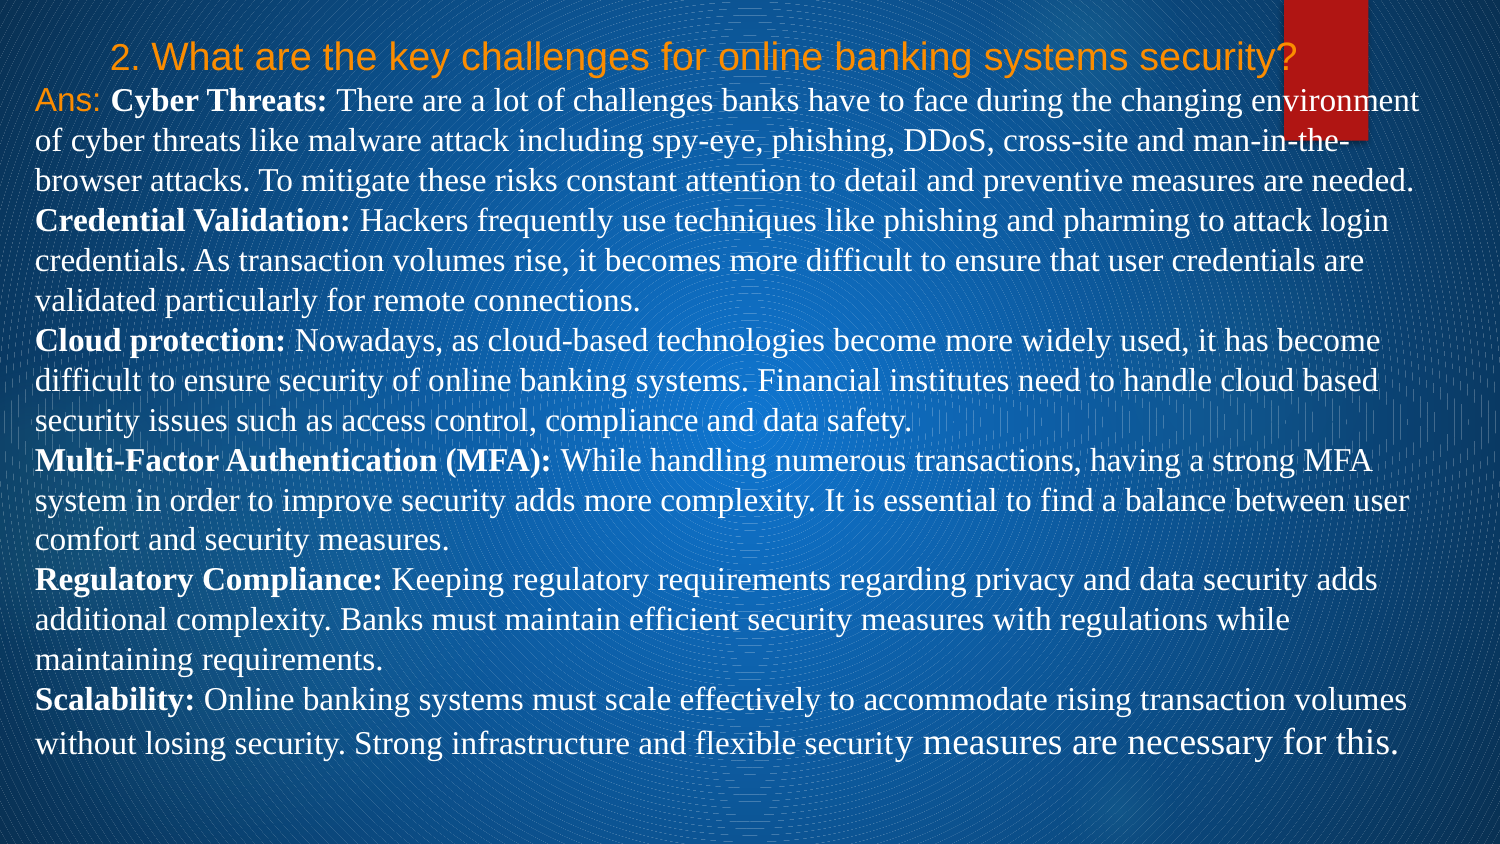

2. What are the key challenges for online banking systems security?
Ans: Cyber Threats: There are a lot of challenges banks have to face during the changing environment of cyber threats like malware attack including spy-eye, phishing, DDoS, cross-site and man-in-the-browser attacks. To mitigate these risks constant attention to detail and preventive measures are needed.
Credential Validation: Hackers frequently use techniques like phishing and pharming to attack login credentials. As transaction volumes rise, it becomes more difficult to ensure that user credentials are validated particularly for remote connections.
Cloud protection: Nowadays, as cloud-based technologies become more widely used, it has become difficult to ensure security of online banking systems. Financial institutes need to handle cloud based security issues such as access control, compliance and data safety.
Multi-Factor Authentication (MFA): While handling numerous transactions, having a strong MFA system in order to improve security adds more complexity. It is essential to find a balance between user comfort and security measures.
Regulatory Compliance: Keeping regulatory requirements regarding privacy and data security adds additional complexity. Banks must maintain efficient security measures with regulations while maintaining requirements.
Scalability: Online banking systems must scale effectively to accommodate rising transaction volumes without losing security. Strong infrastructure and flexible security measures are necessary for this.